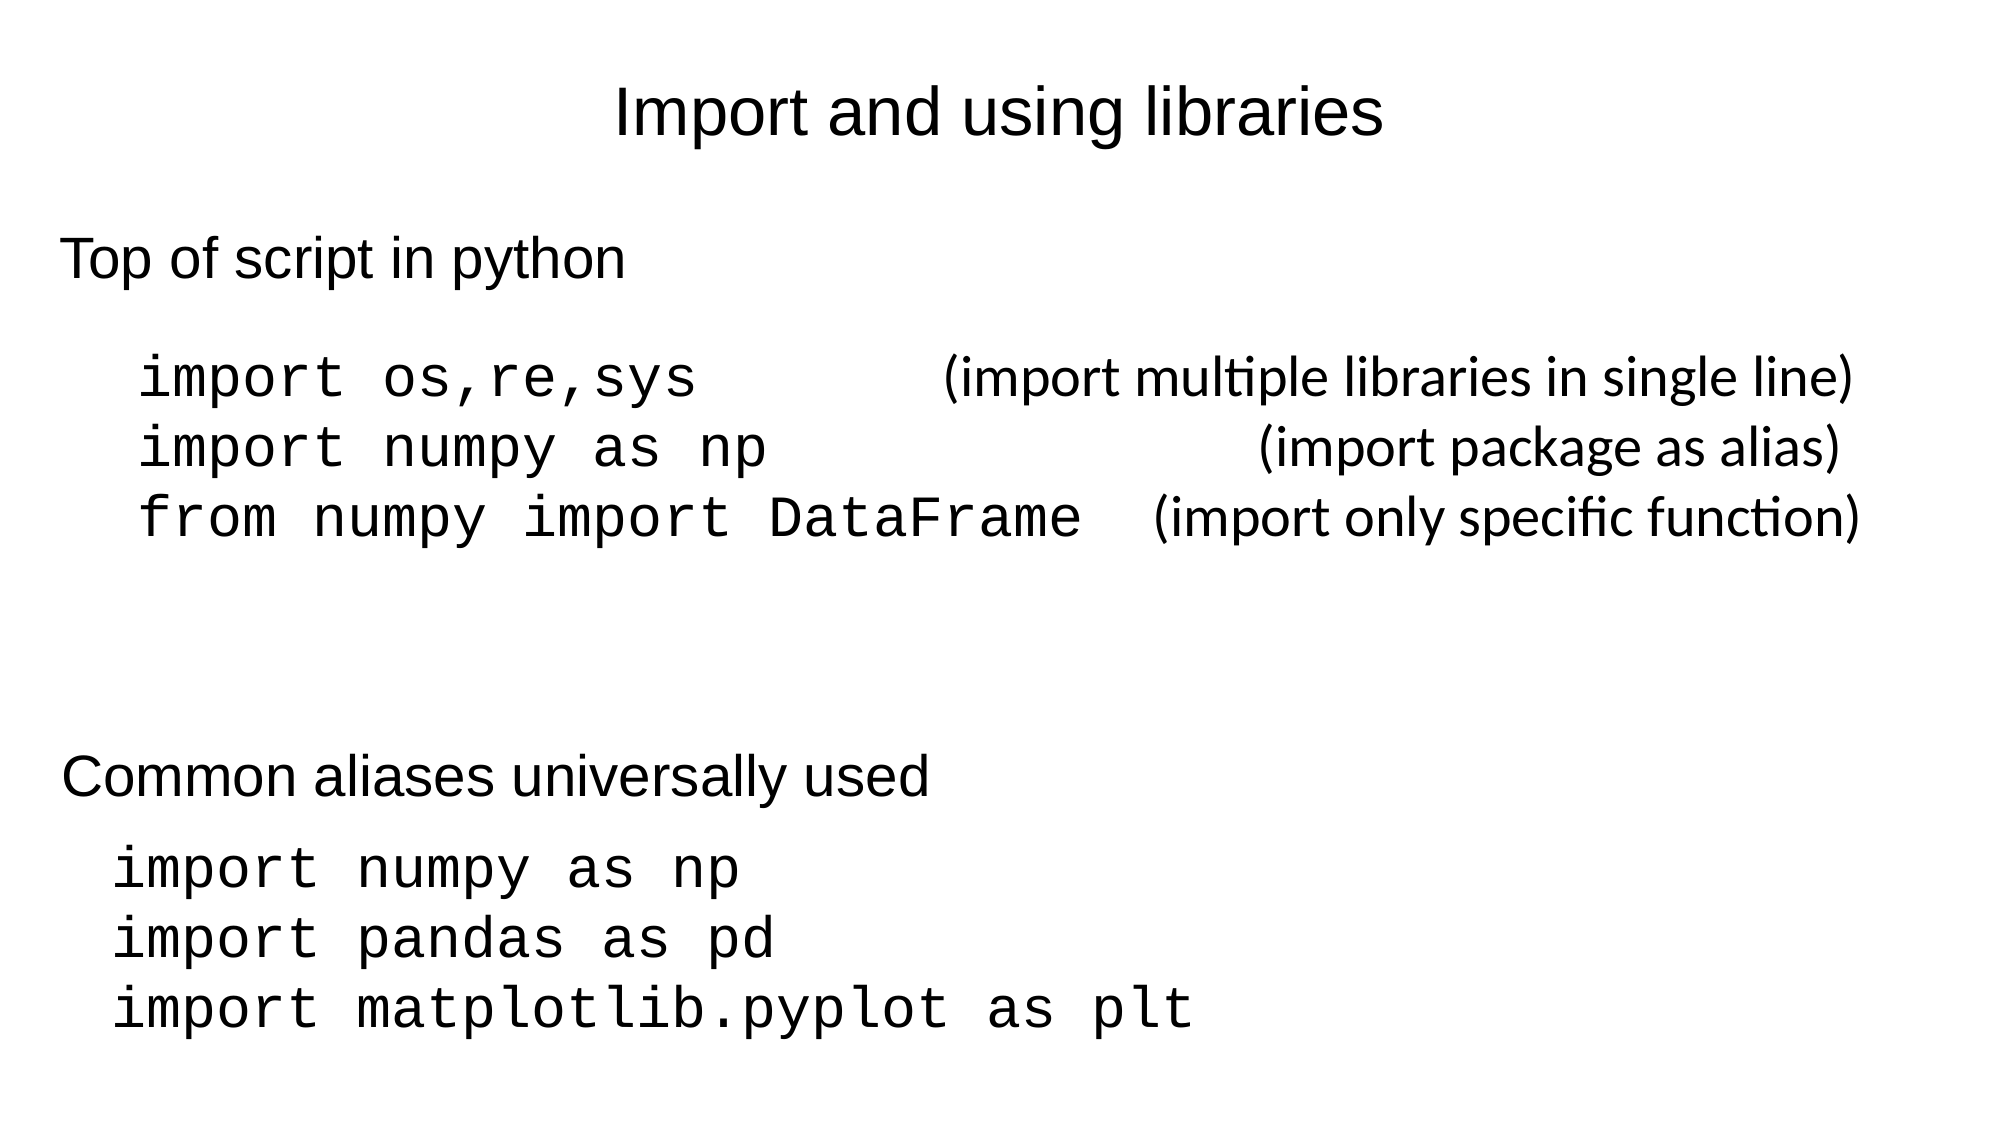

Import and using libraries
Top of script in python
import os,re,sys       (import multiple libraries in single line)
import numpy as np              (import package as alias)
from numpy import DataFrame  (import only specific function)
Common aliases universally used
import numpy as np
import pandas as pd
import matplotlib.pyplot as plt